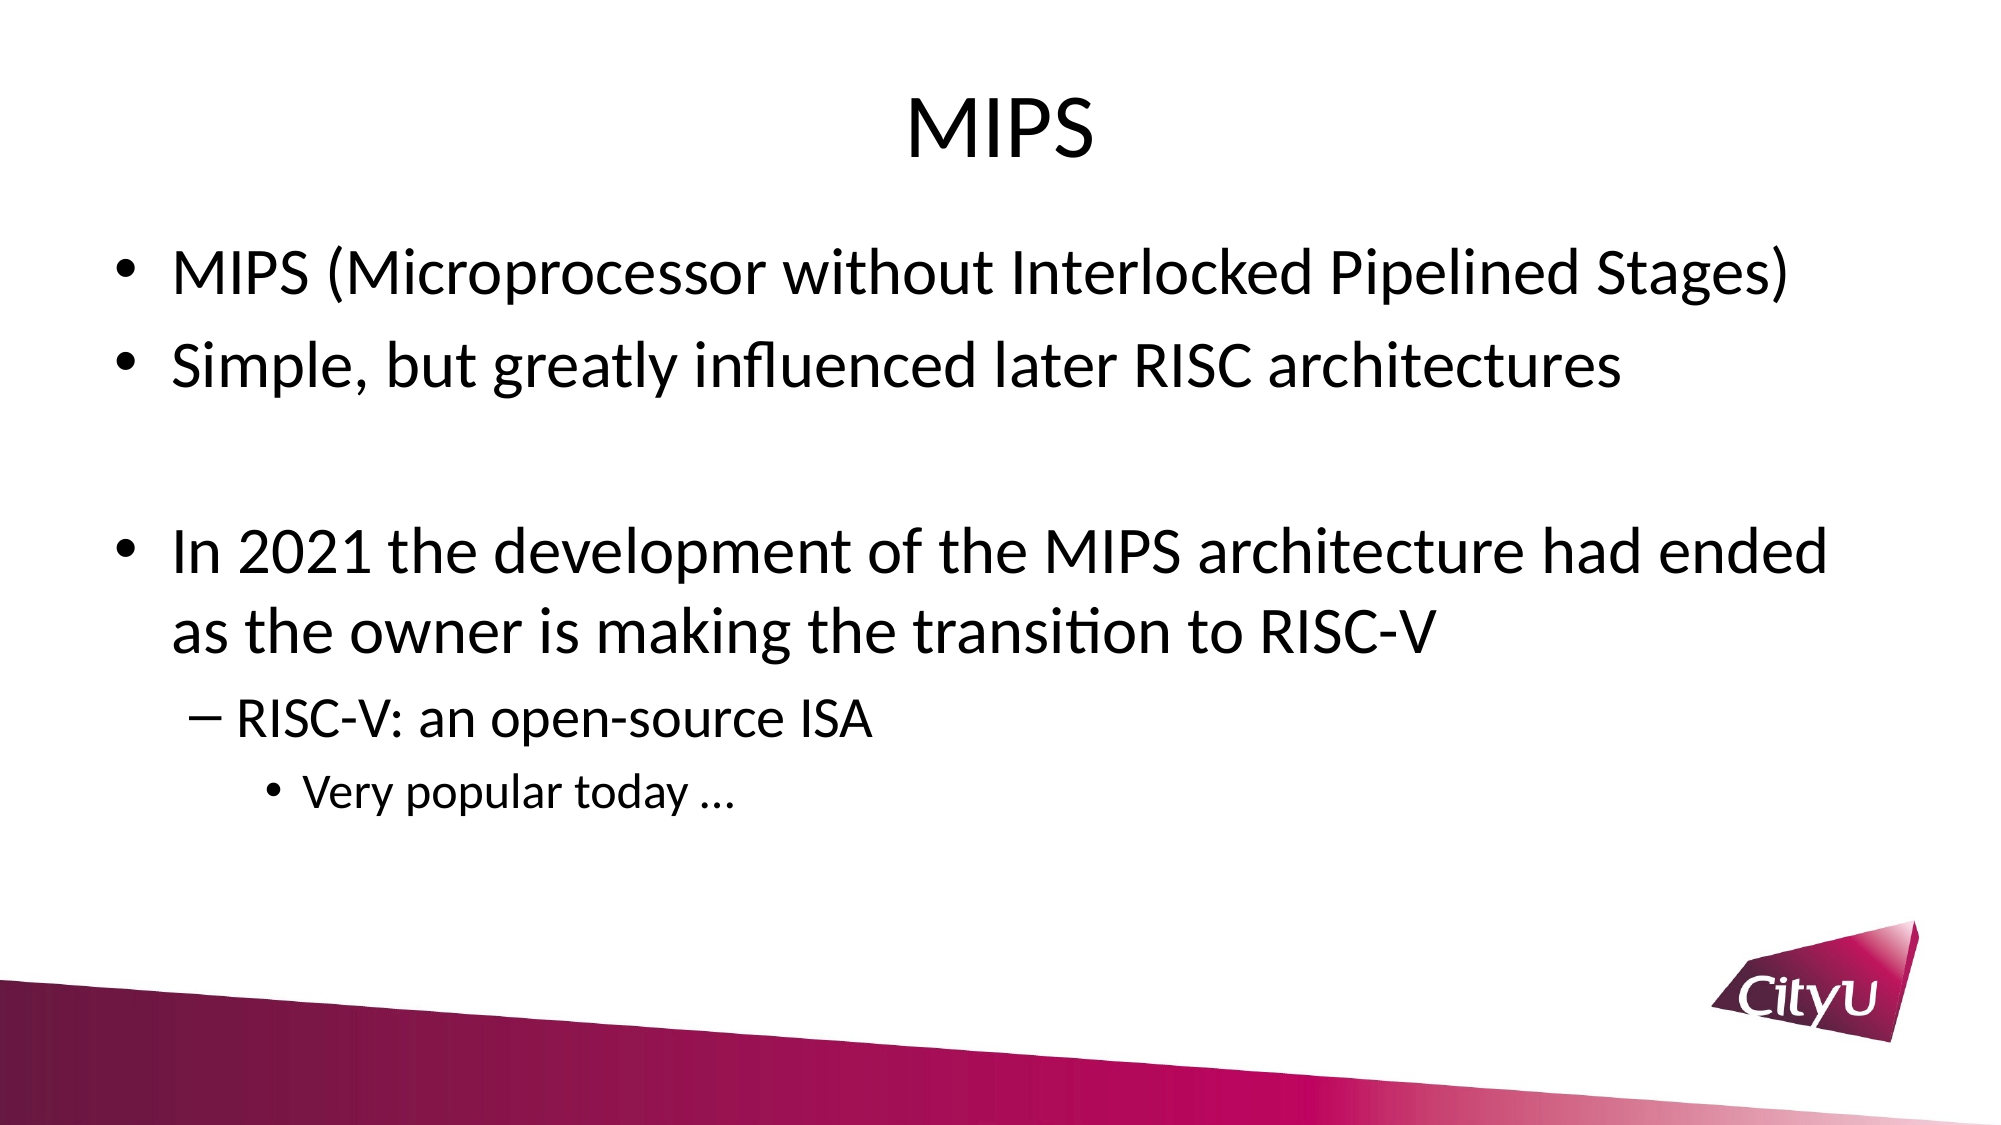

# MIPS
MIPS (Microprocessor without Interlocked Pipelined Stages)
Simple, but greatly influenced later RISC architectures

In 2021 the development of the MIPS architecture had ended as the owner is making the transition to RISC-V
RISC-V: an open-source ISA
Very popular today …
14